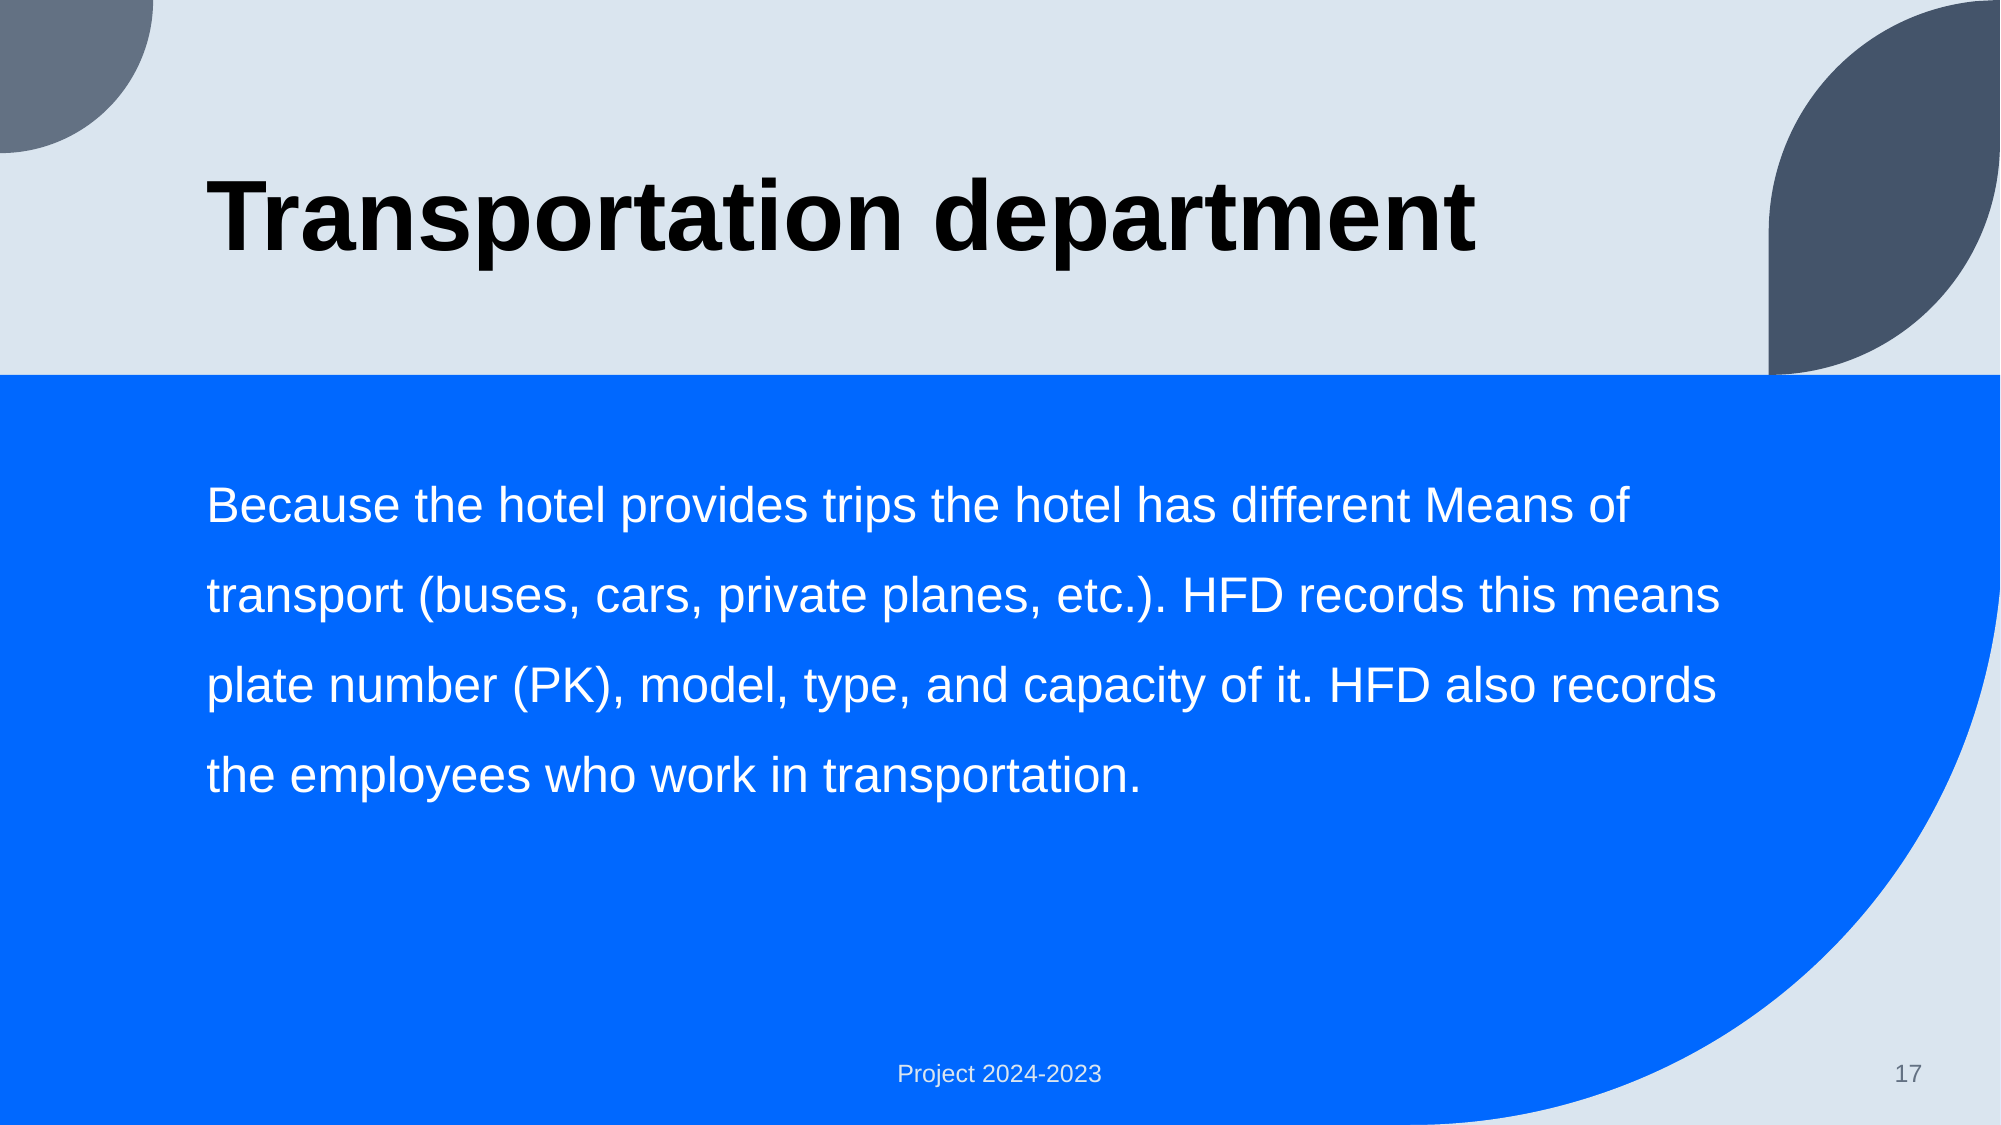

# Transportation department
Because the hotel provides trips the hotel has different Means of transport (buses, cars, private planes, etc.). HFD records this means plate number (PK), model, type, and capacity of it. HFD also records the employees who work in transportation.
Project 2024-2023
17